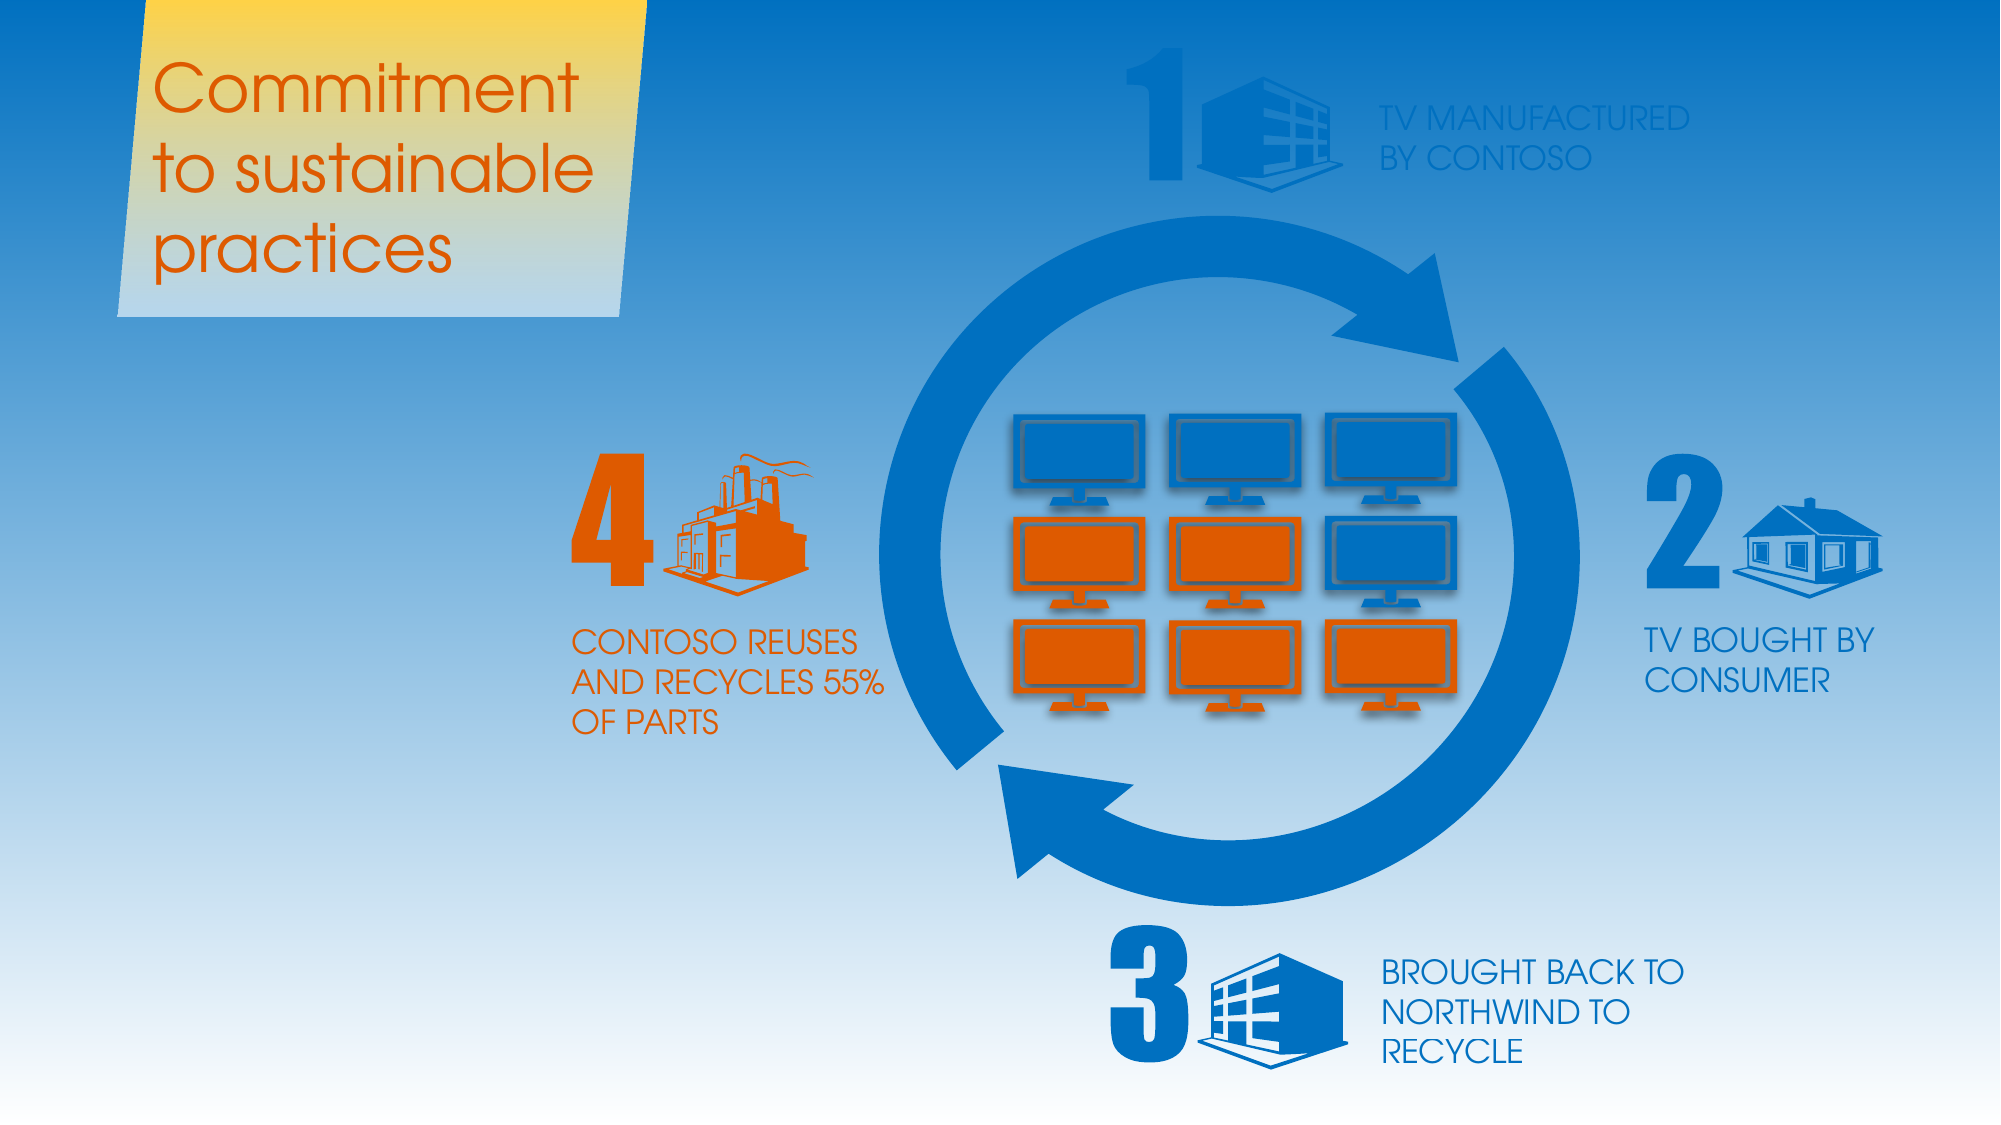

TV MANUFACTURED BY CONTOSO

CONTOSO REUSES AND RECYCLES 55% OF PARTS

BROUGHT BACK TO NORTHWIND TO RECYCLE

# Commitment to sustainable practices

TV BOUGHT BY CONSUMER